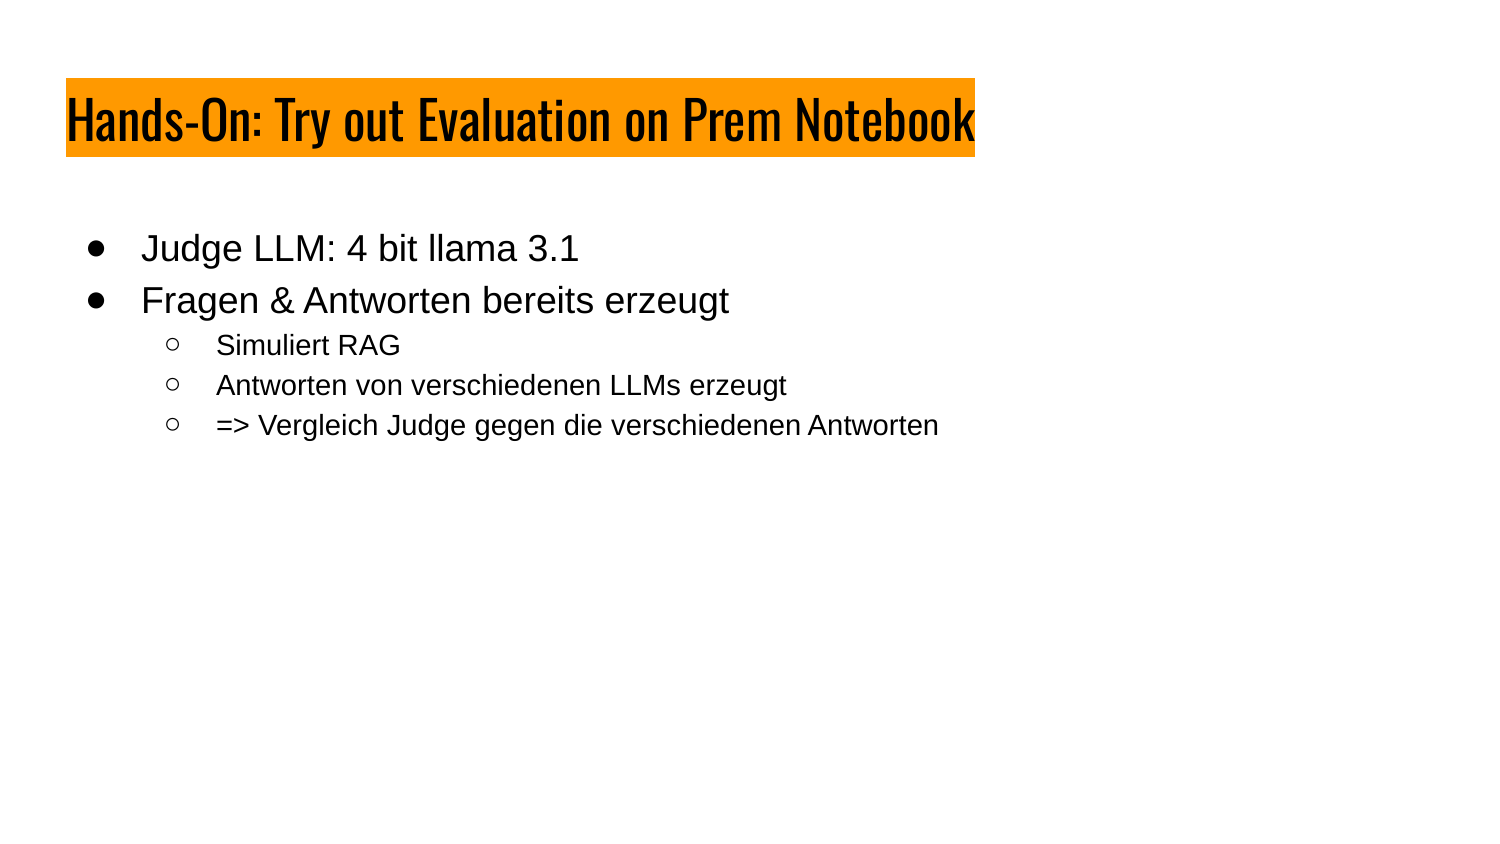

# Hands-On: Try out Evaluation on Prem Notebook
Judge LLM: 4 bit llama 3.1
Fragen & Antworten bereits erzeugt
Simuliert RAG
Antworten von verschiedenen LLMs erzeugt
=> Vergleich Judge gegen die verschiedenen Antworten